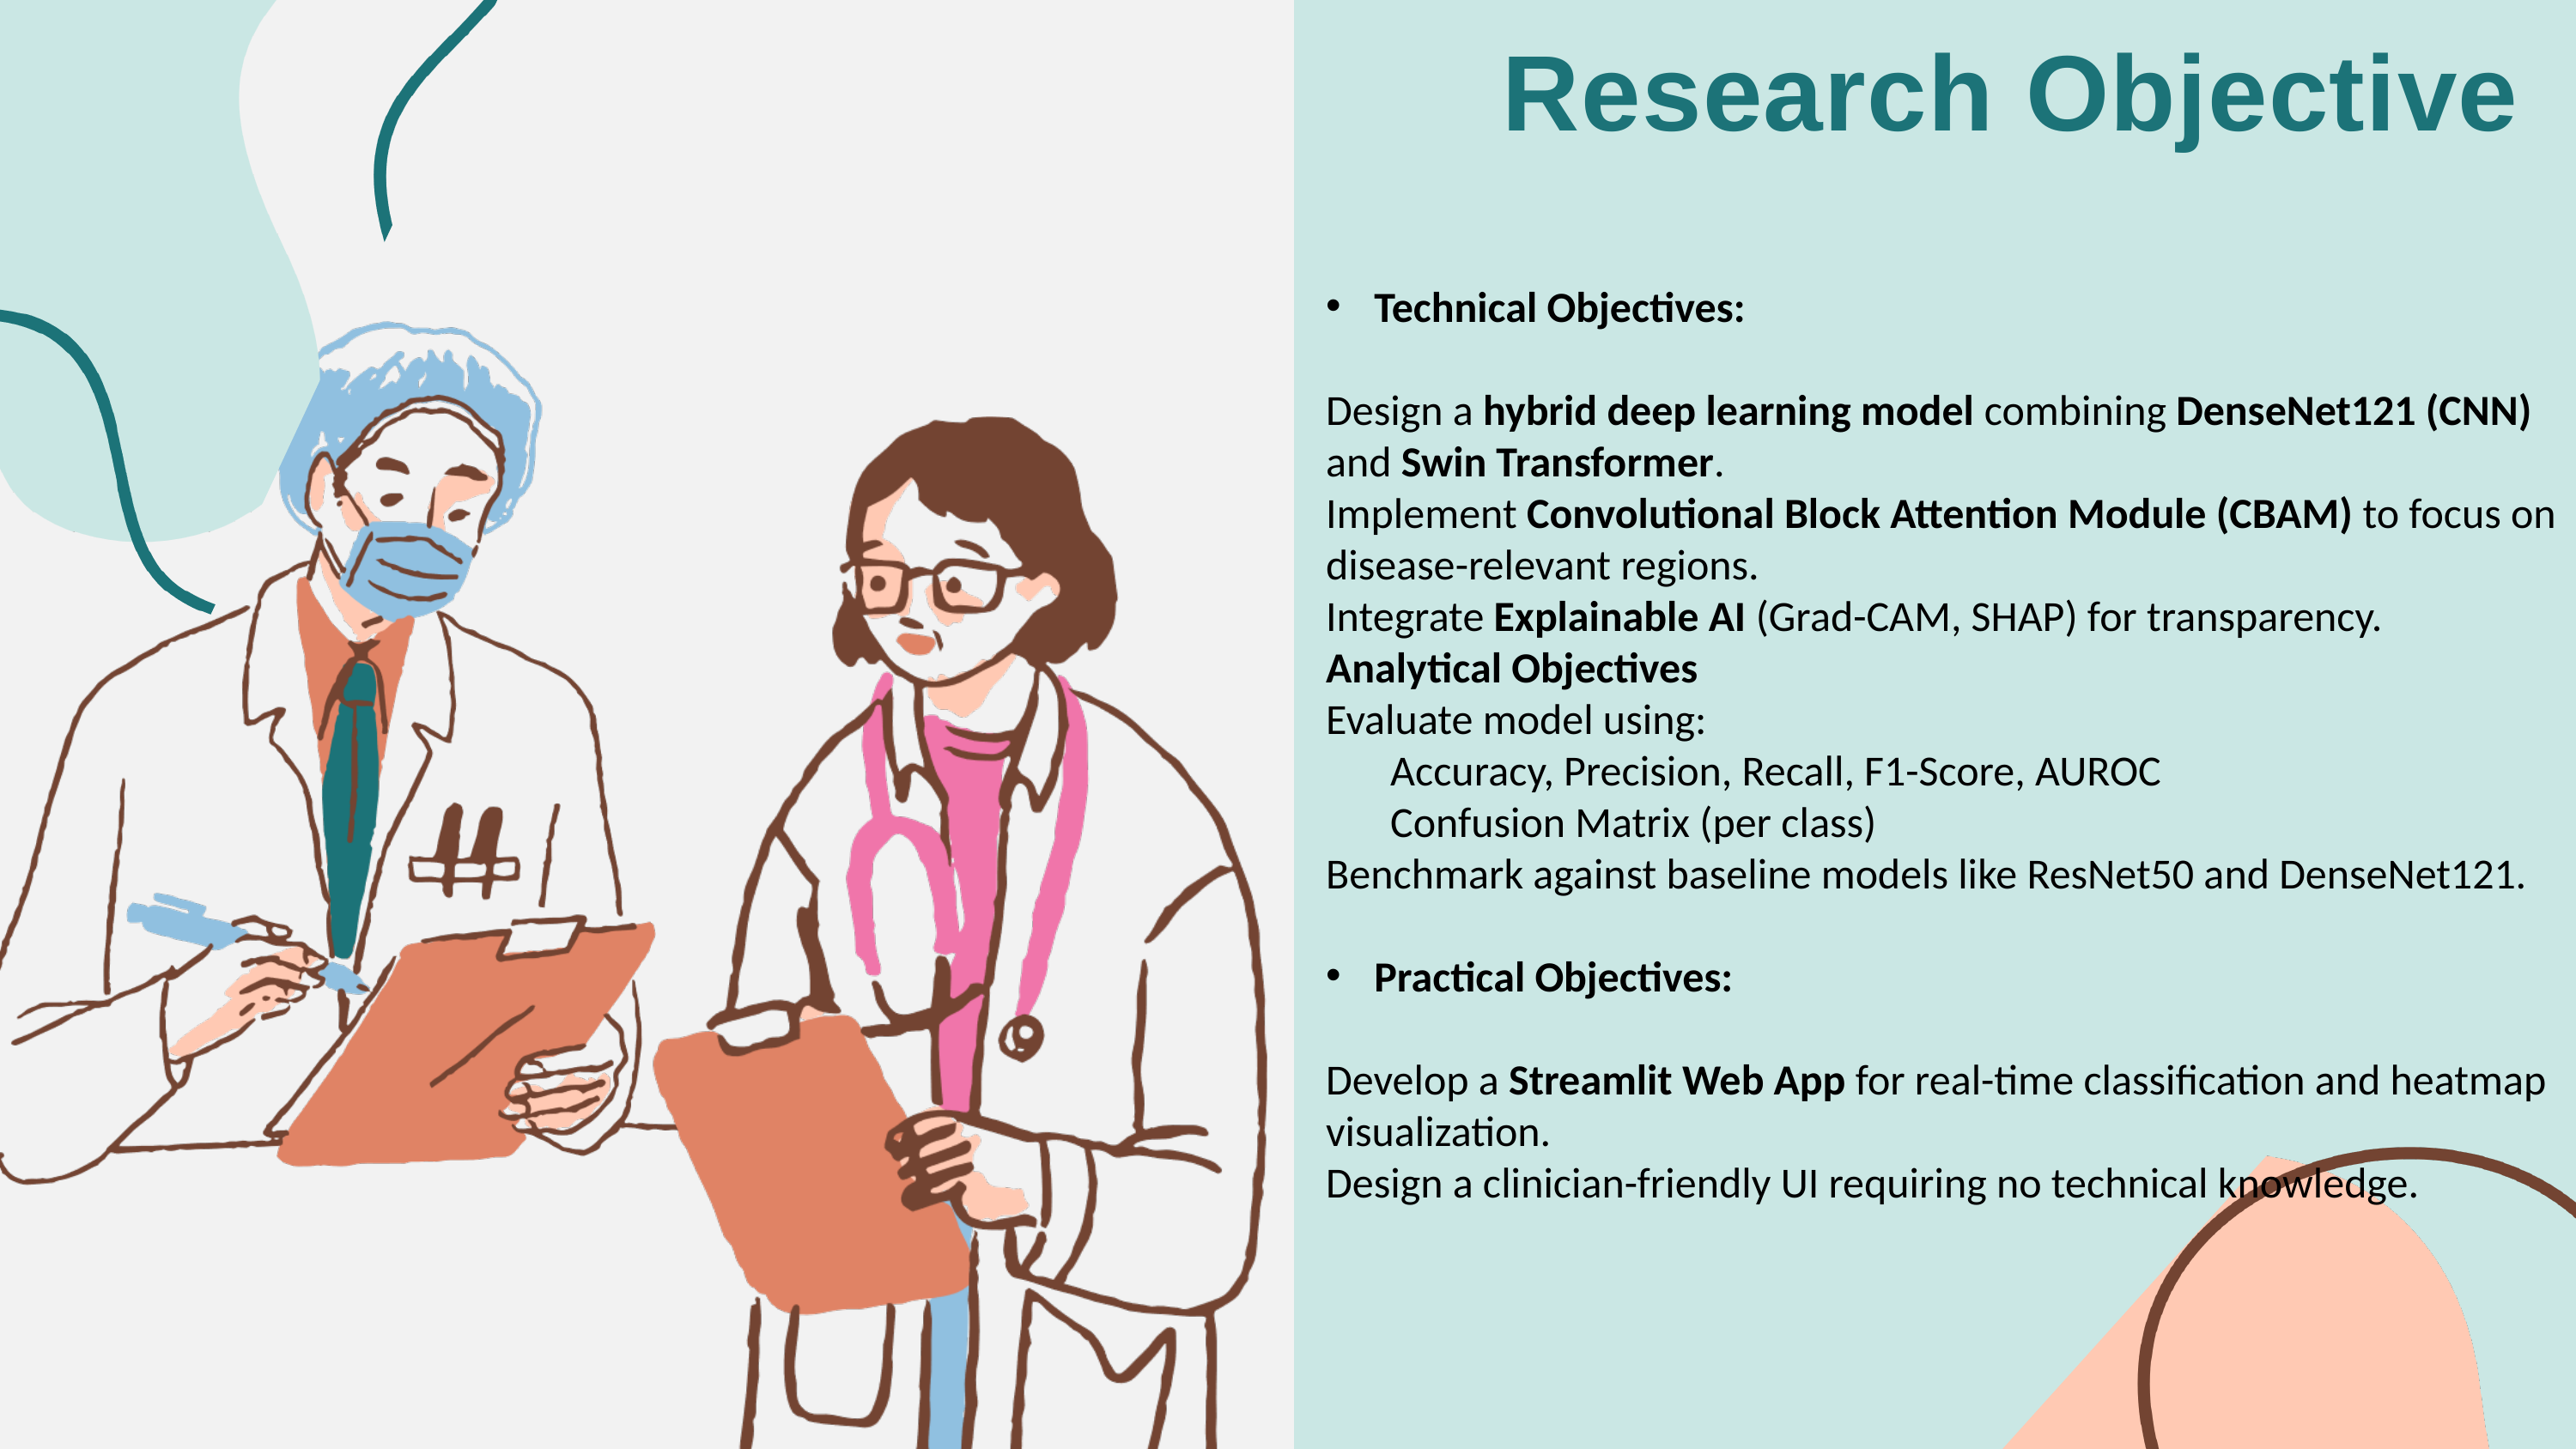

Research Objective
Technical Objectives:

Design a hybrid deep learning model combining DenseNet121 (CNN) and Swin Transformer.
Implement Convolutional Block Attention Module (CBAM) to focus on disease-relevant regions.
Integrate Explainable AI (Grad-CAM, SHAP) for transparency.
Analytical Objectives
Evaluate model using:
Accuracy, Precision, Recall, F1-Score, AUROC
Confusion Matrix (per class)
Benchmark against baseline models like ResNet50 and DenseNet121.

Practical Objectives:

Develop a Streamlit Web App for real-time classification and heatmap visualization.
Design a clinician-friendly UI requiring no technical knowledge.